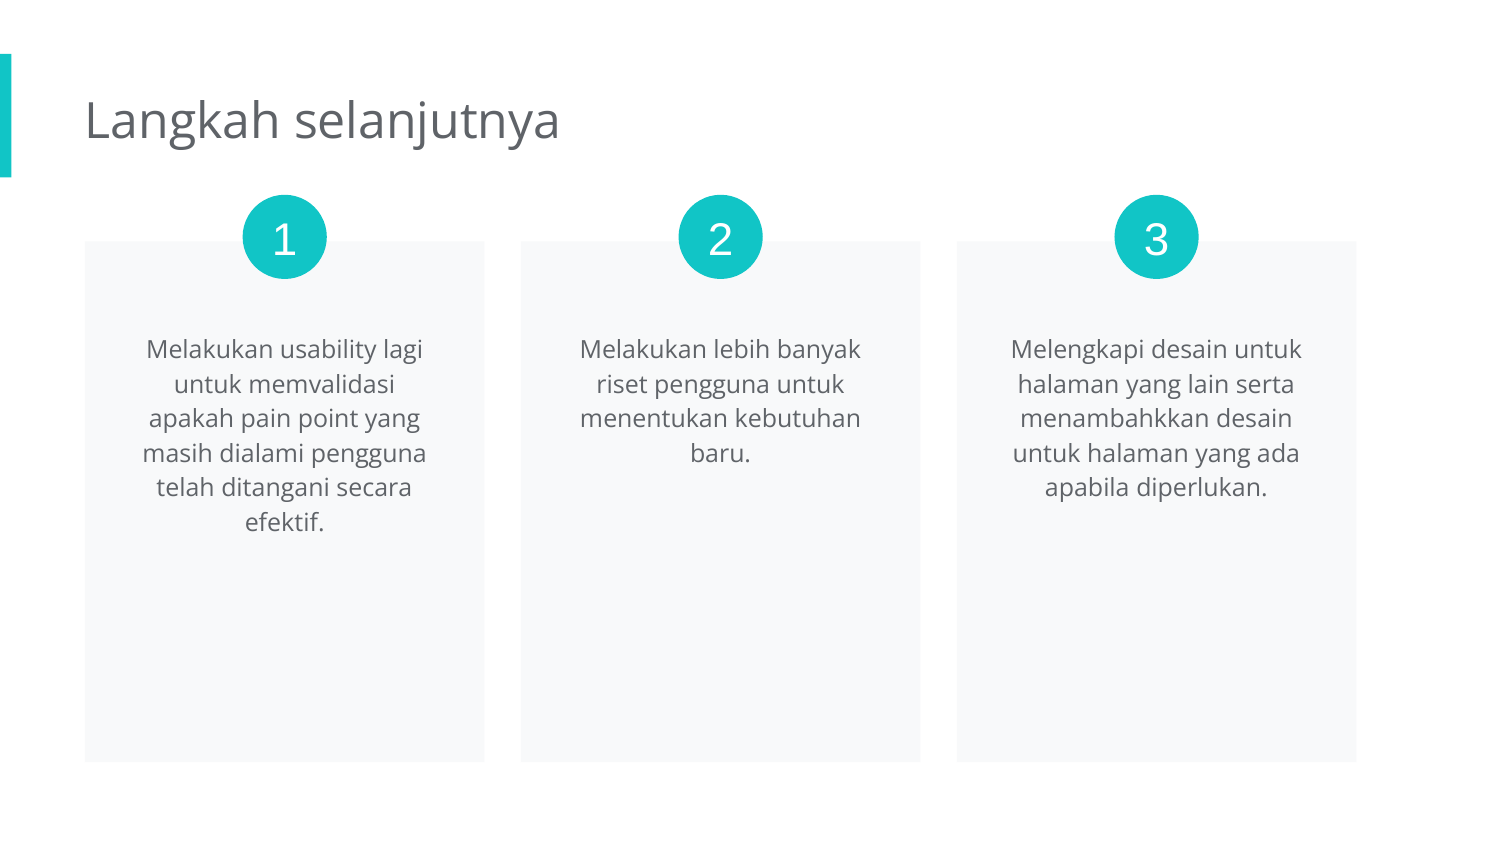

Langkah selanjutnya
1
2
3

Melakukan usability lagi untuk memvalidasi apakah pain point yang masih dialami pengguna telah ditangani secara efektif.
Melakukan lebih banyak riset pengguna untuk menentukan kebutuhan baru.

Melengkapi desain untuk halaman yang lain serta menambahkkan desain untuk halaman yang ada apabila diperlukan.